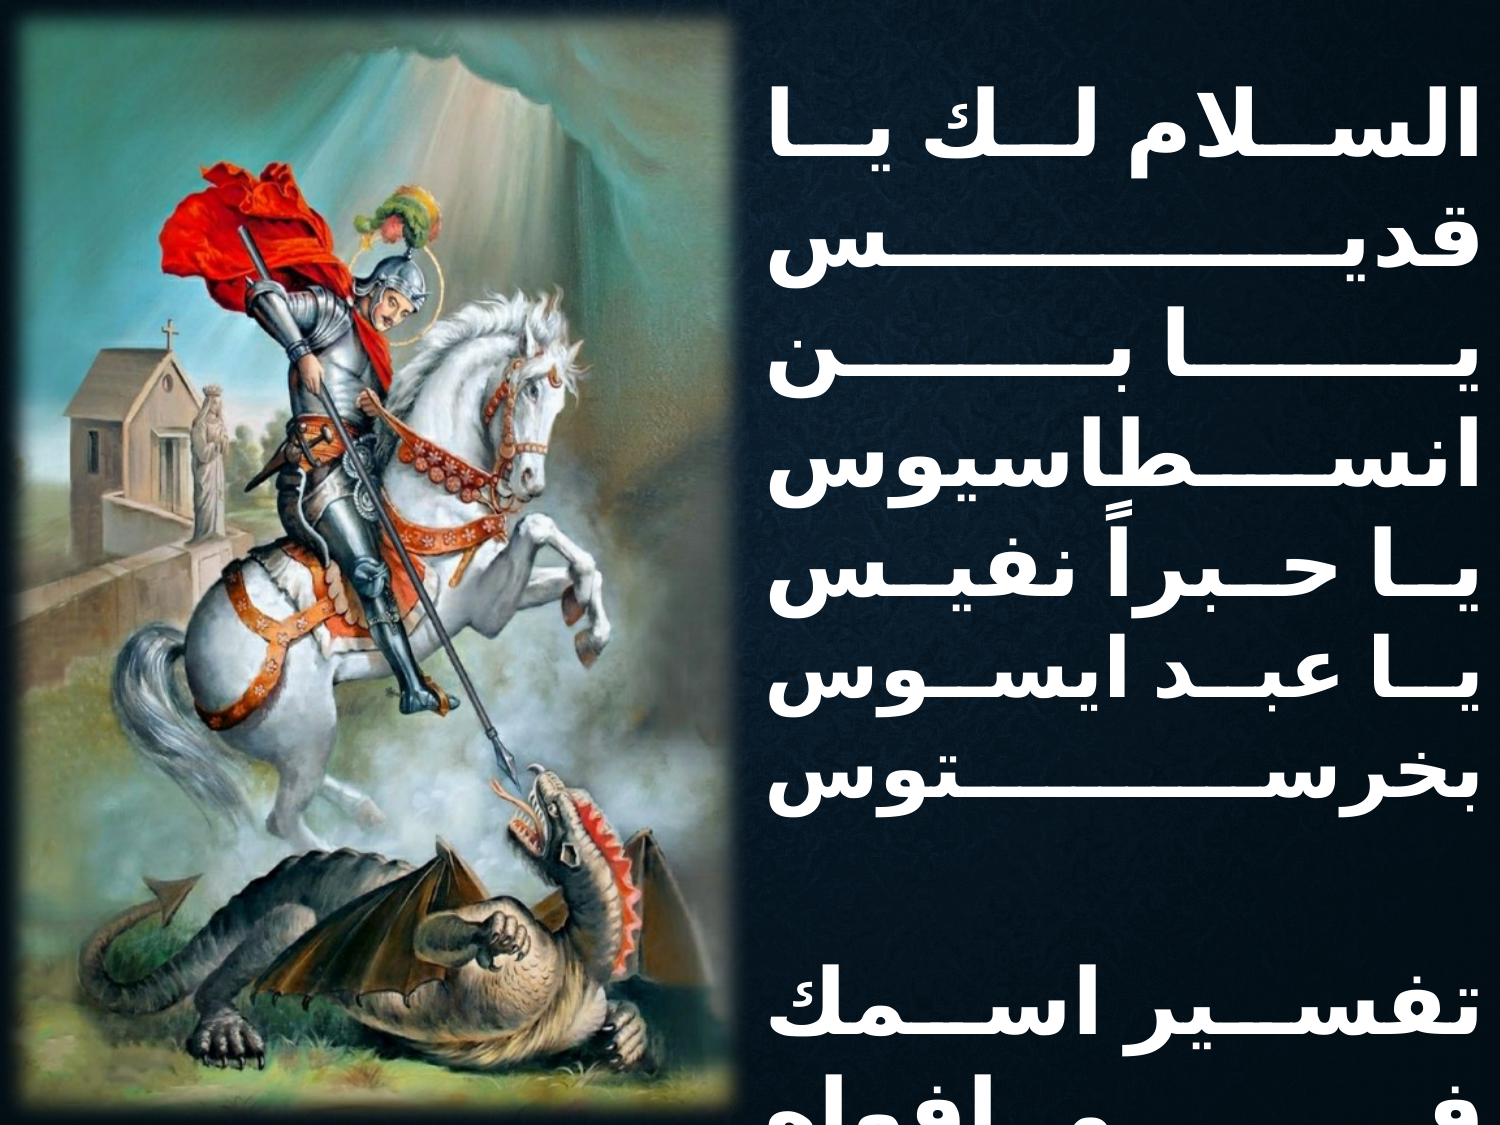

السلام لك يا قديس
يا بن انسطاسيوس
يا حبراً نفيس
يا عبد ايسوس بخرستوس
تفسير اسمك في افواه
كل المؤمنين
الكل يقولون يا اله
مارجرجس اعنا اجمعين